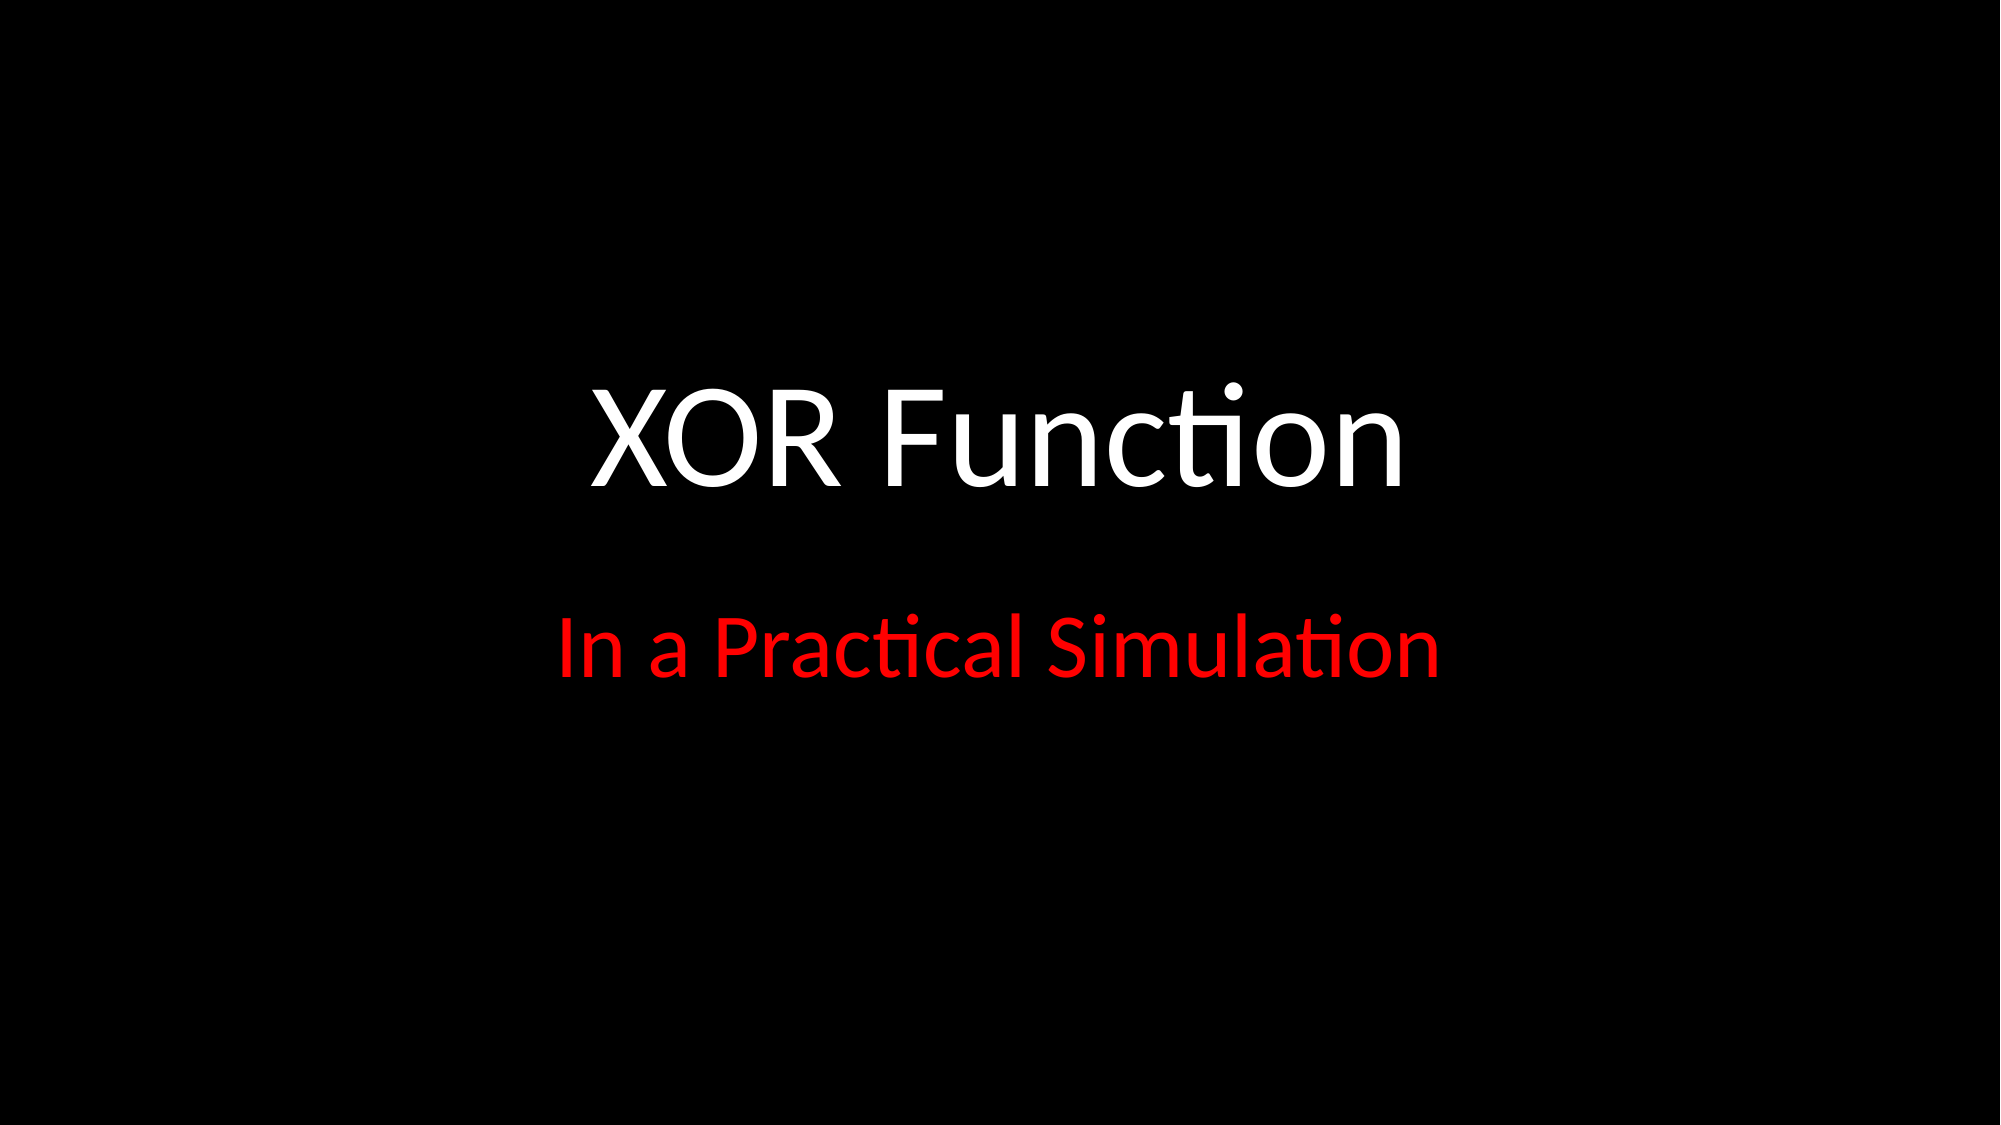

# XOR Function
In a Practical Simulation